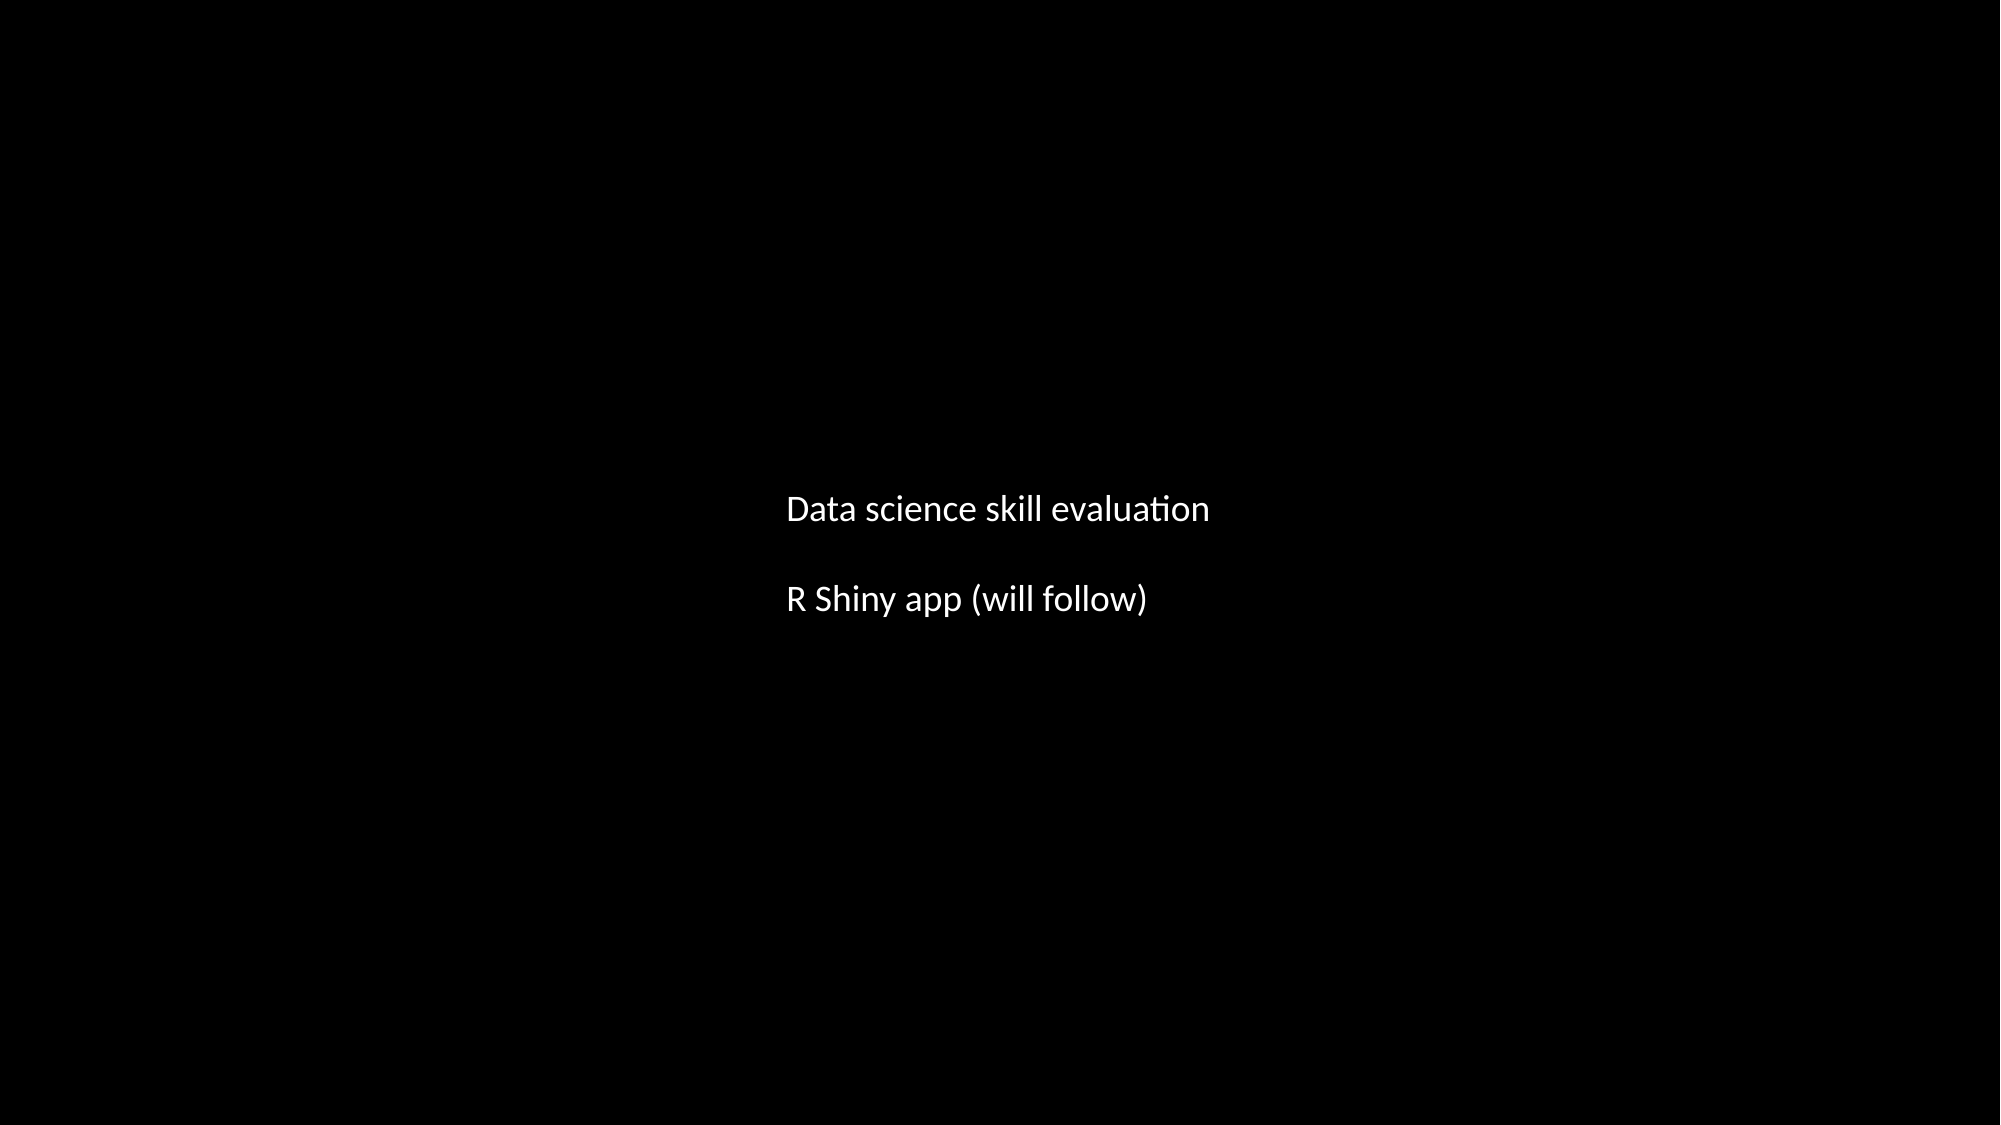

Data science skill evaluation

R Shiny app (will follow)